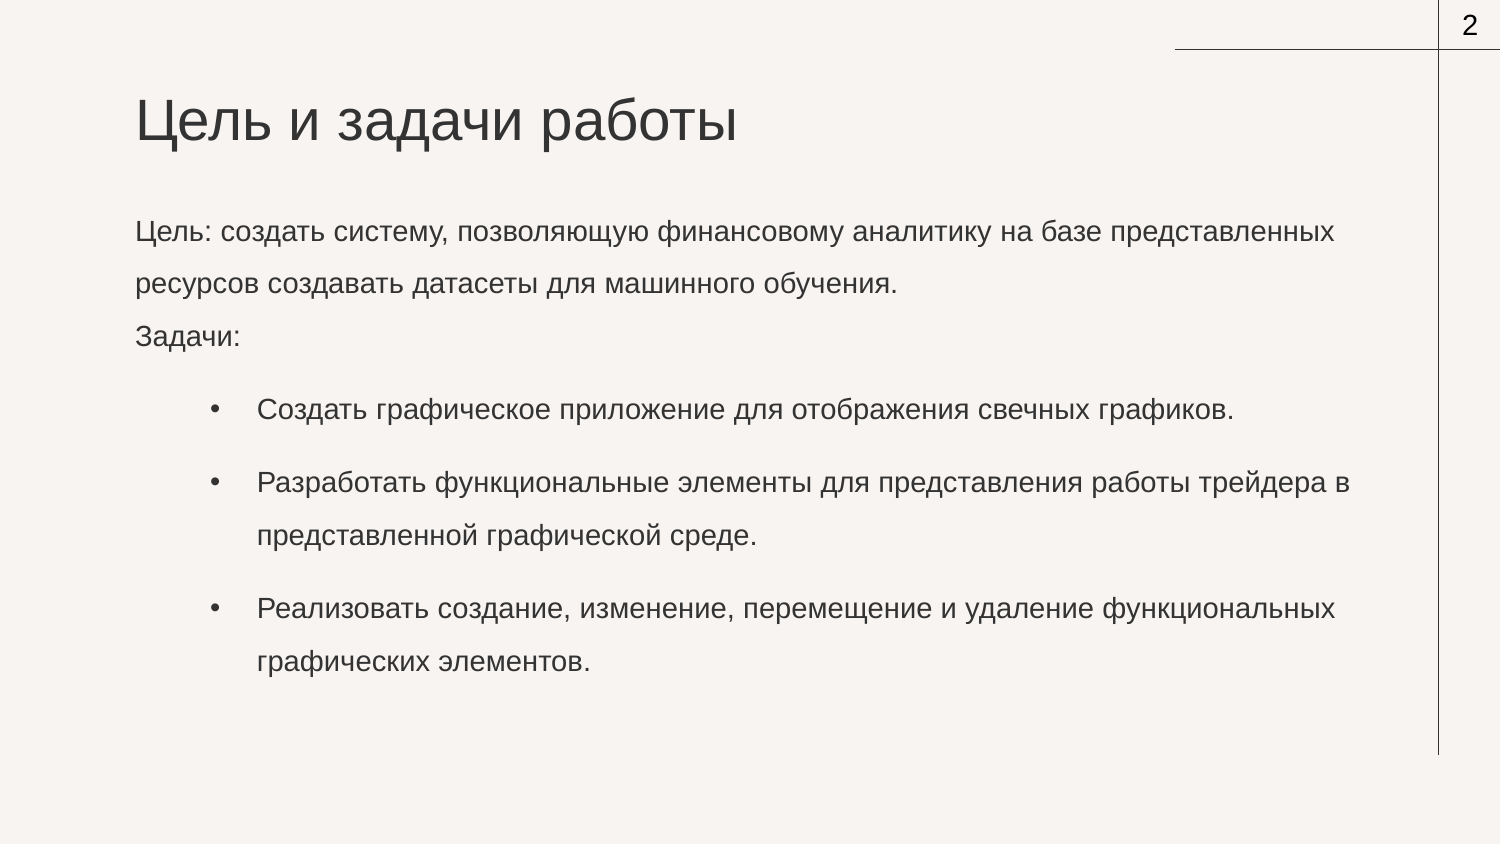

2
# Цель и задачи работы
Цель: создать систему, позволяющую финансовому аналитику на базе представленных ресурсов создавать датасеты для машинного обучения.
Задачи:
Создать графическое приложение для отображения свечных графиков.
Разработать функциональные элементы для представления работы трейдера в представленной графической среде.
Реализовать создание, изменение, перемещение и удаление функциональных графических элементов.